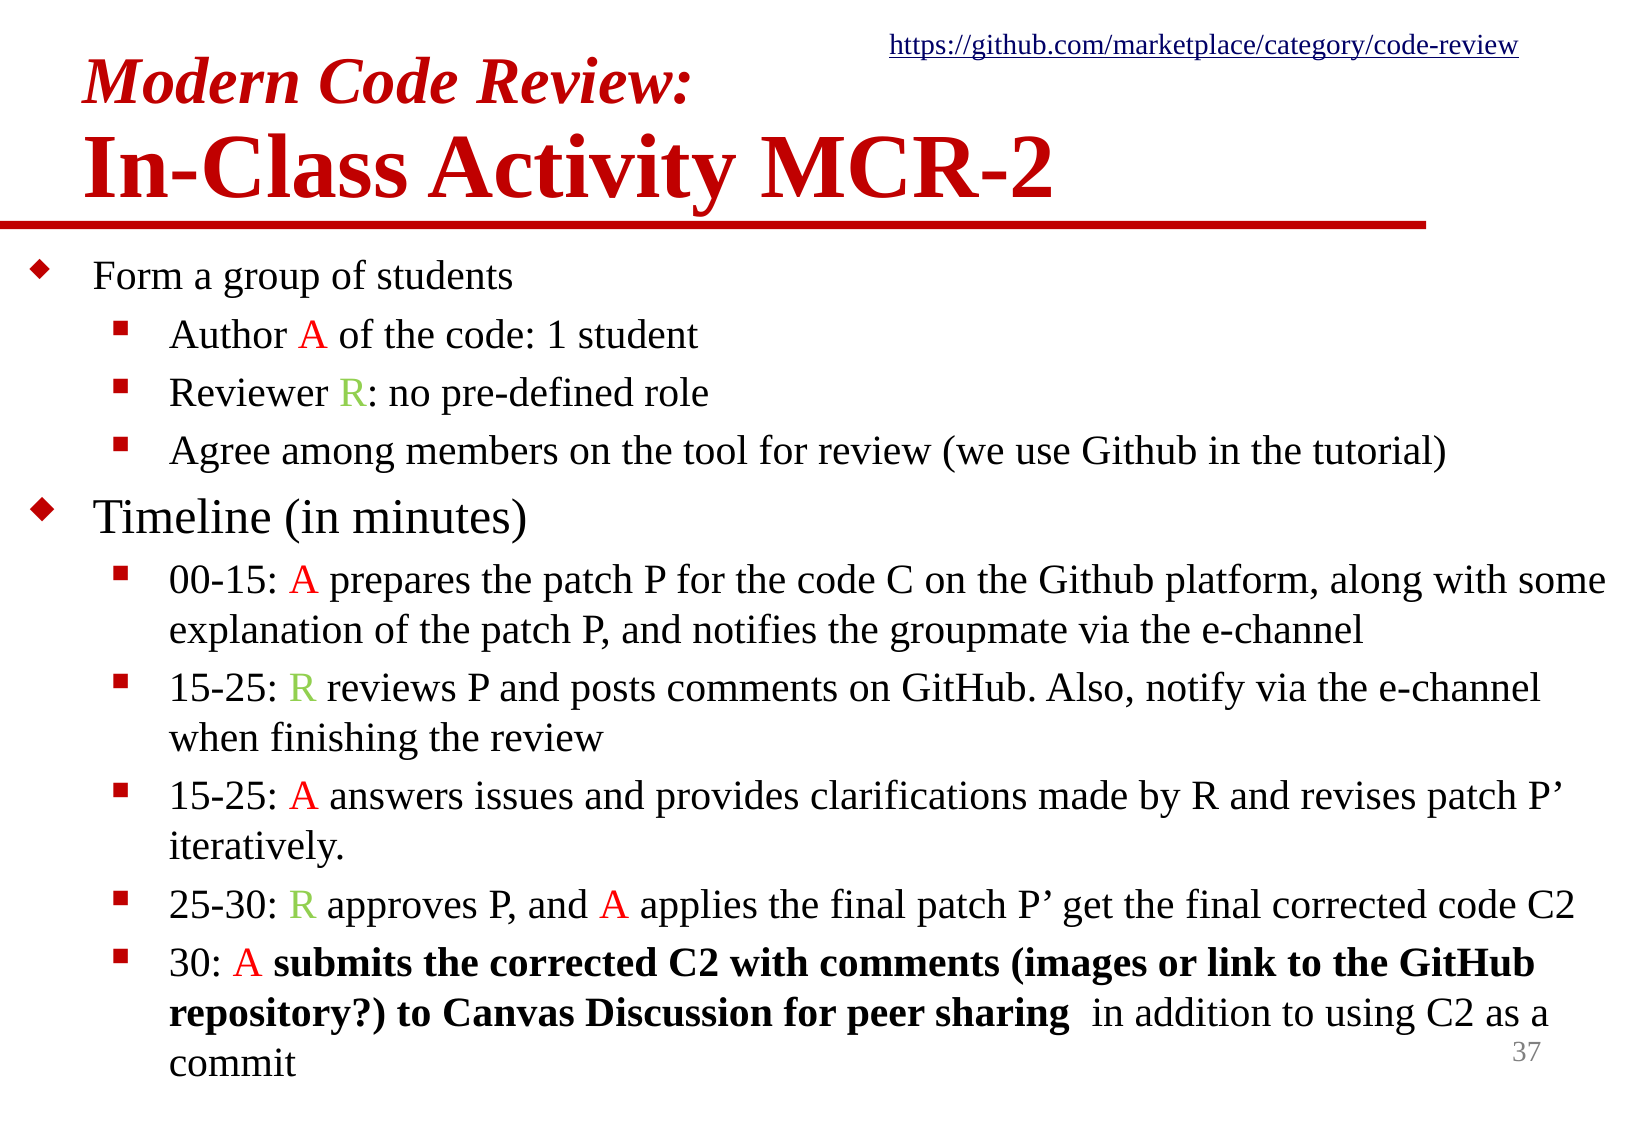

https://github.com/marketplace/category/code-review
# Modern Code Review: In-Class Activity MCR-2
Form a group of students
Author A of the code: 1 student
Reviewer R: no pre-defined role
Agree among members on the tool for review (we use Github in the tutorial)
Timeline (in minutes)
00-15: A prepares the patch P for the code C on the Github platform, along with some explanation of the patch P, and notifies the groupmate via the e-channel
15-25: R reviews P and posts comments on GitHub. Also, notify via the e-channel when finishing the review
15-25: A answers issues and provides clarifications made by R and revises patch P’ iteratively.
25-30: R approves P, and A applies the final patch P’ get the final corrected code C2
30: A submits the corrected C2 with comments (images or link to the GitHub repository?) to Canvas Discussion for peer sharing  in addition to using C2 as a commit
37